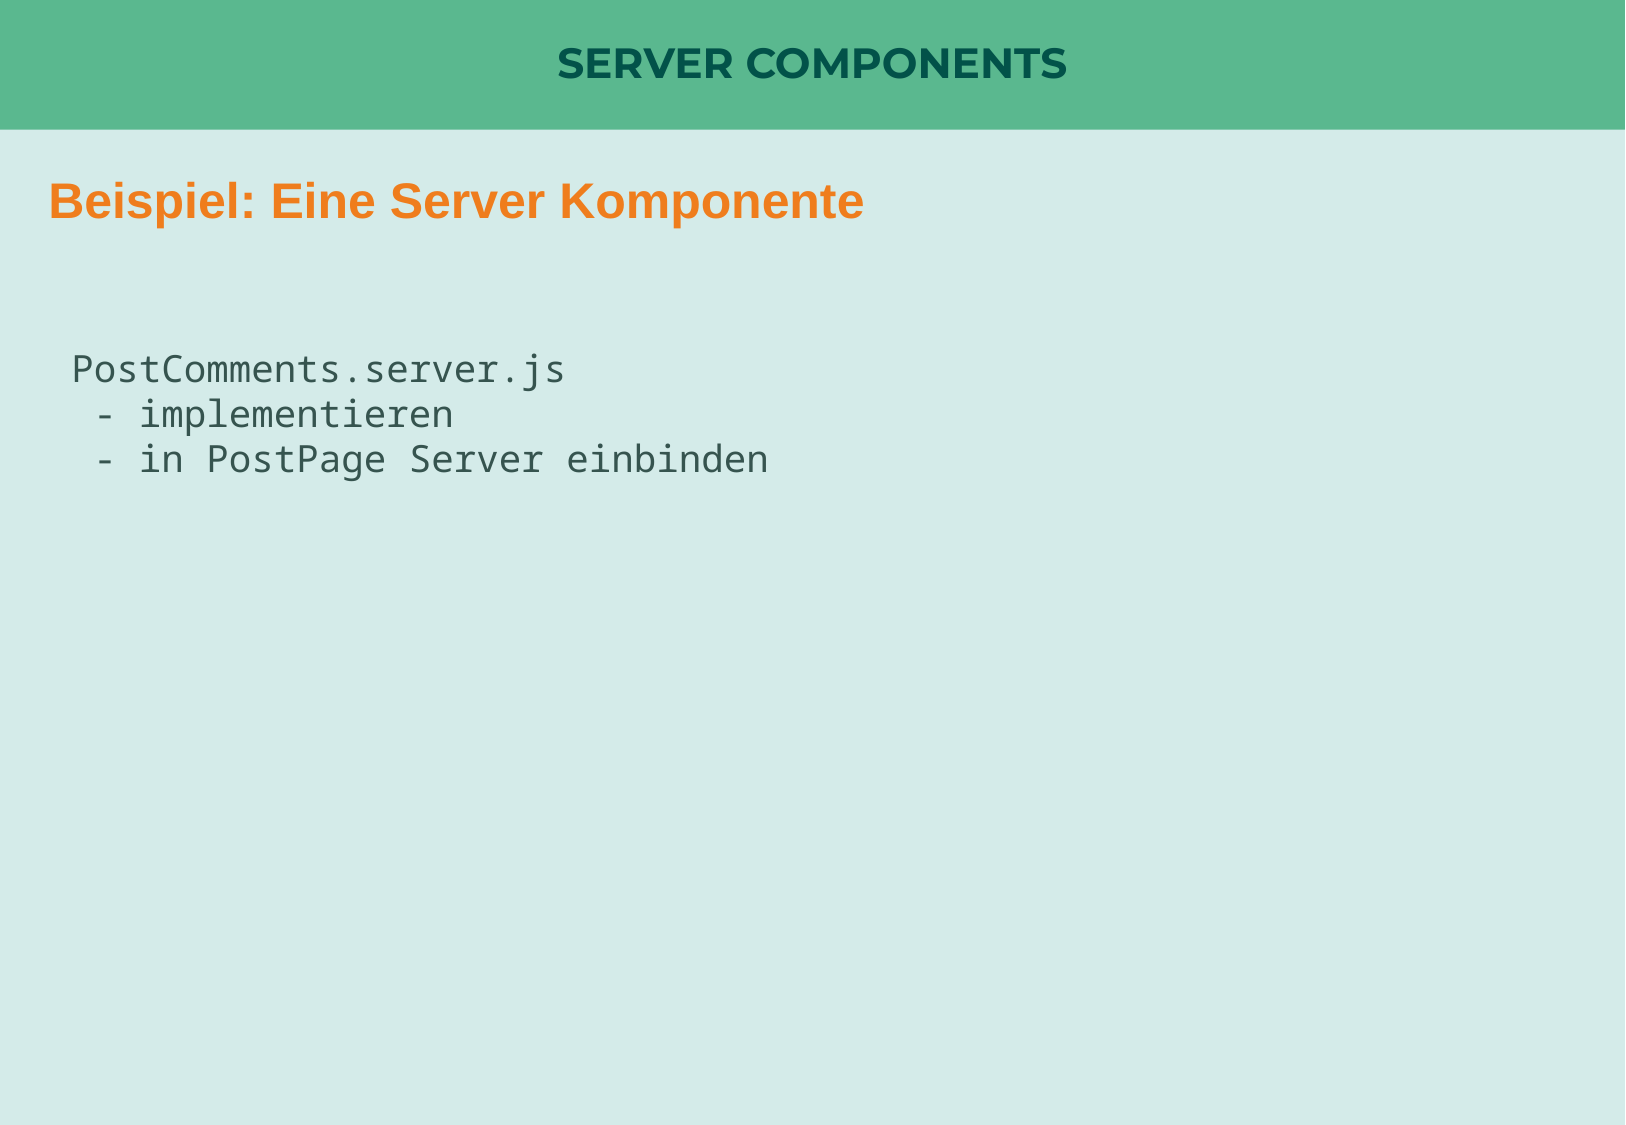

# Server Components
Beispiel: Eine Server Komponente
PostComments.server.js
 - implementieren
 - in PostPage Server einbinden